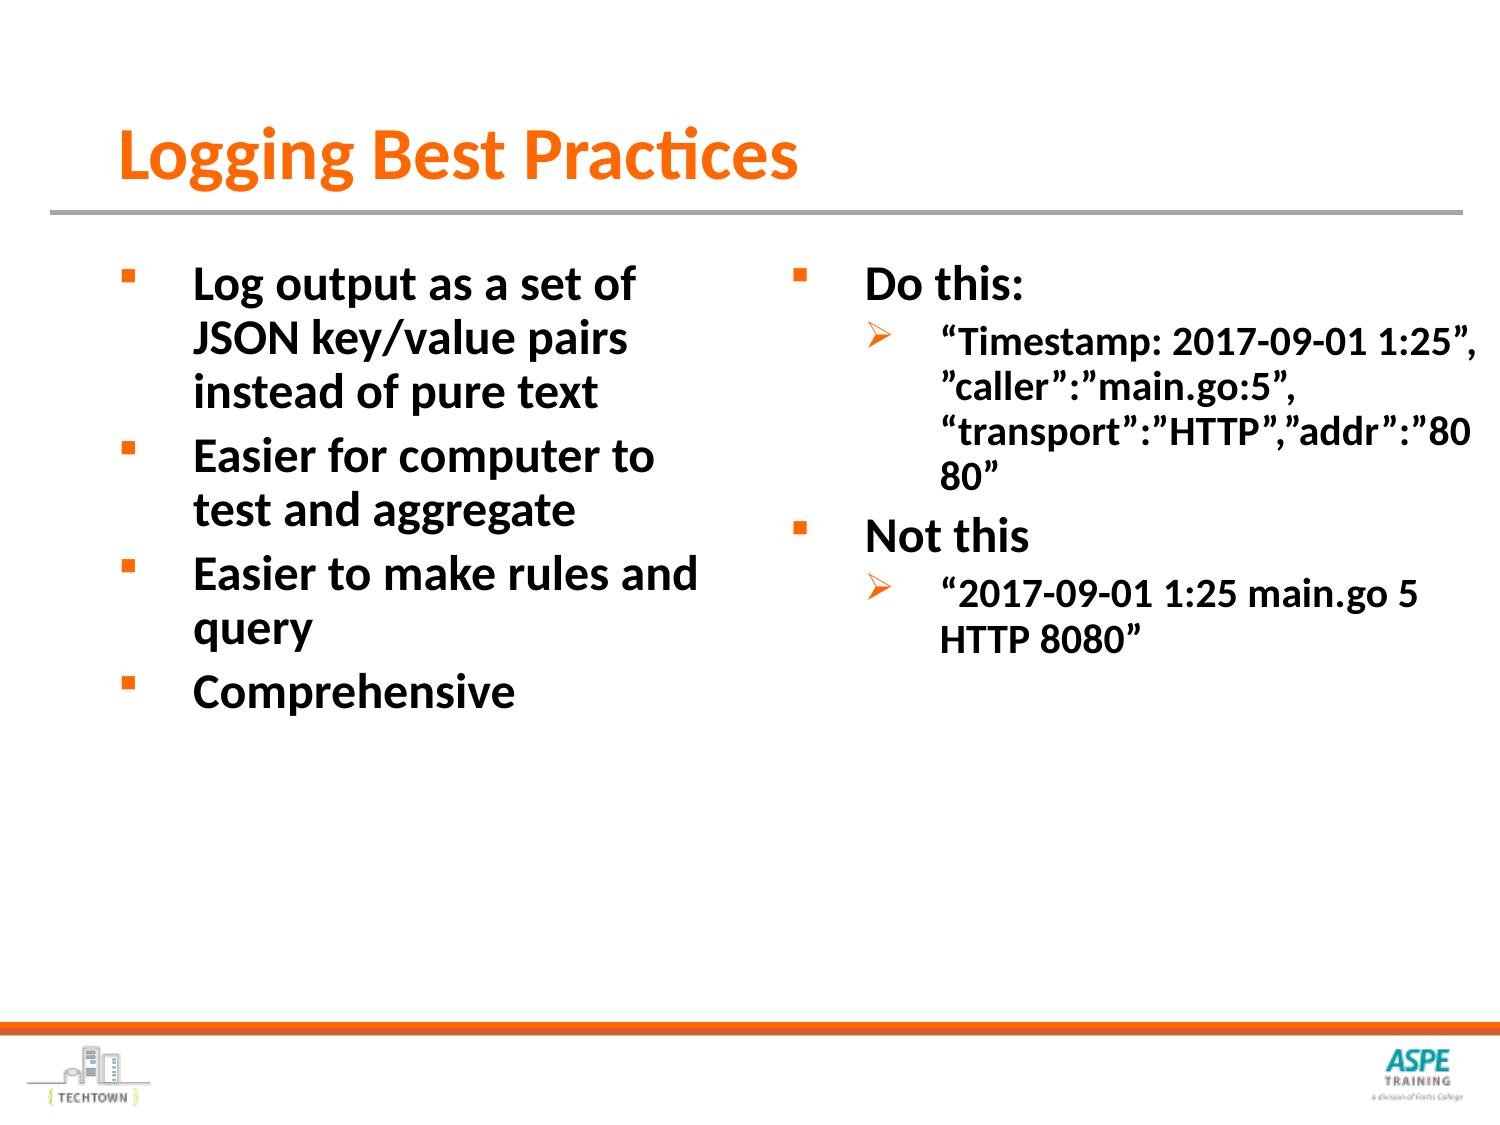

# Logging Best Practices
Do this:
“Timestamp: 2017-09-01 1:25”, ”caller”:”main.go:5”, “transport”:”HTTP”,”addr”:”8080”
Not this
“2017-09-01 1:25 main.go 5 HTTP 8080”

Log output as a set of JSON key/value pairs instead of pure text
Easier for computer to test and aggregate
Easier to make rules and query
Comprehensive